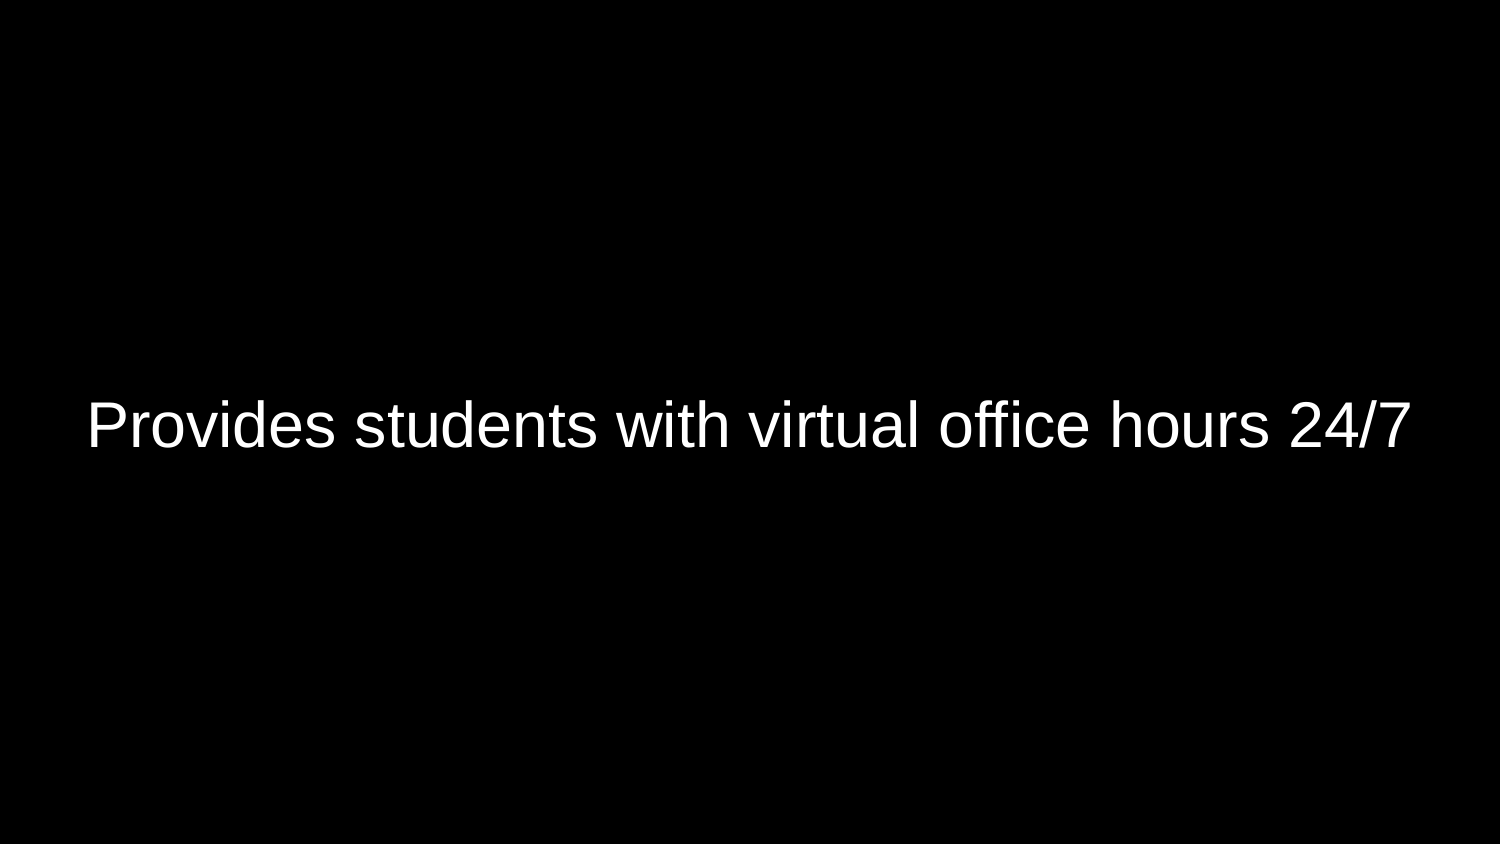

# Provides students with virtual office hours 24/7